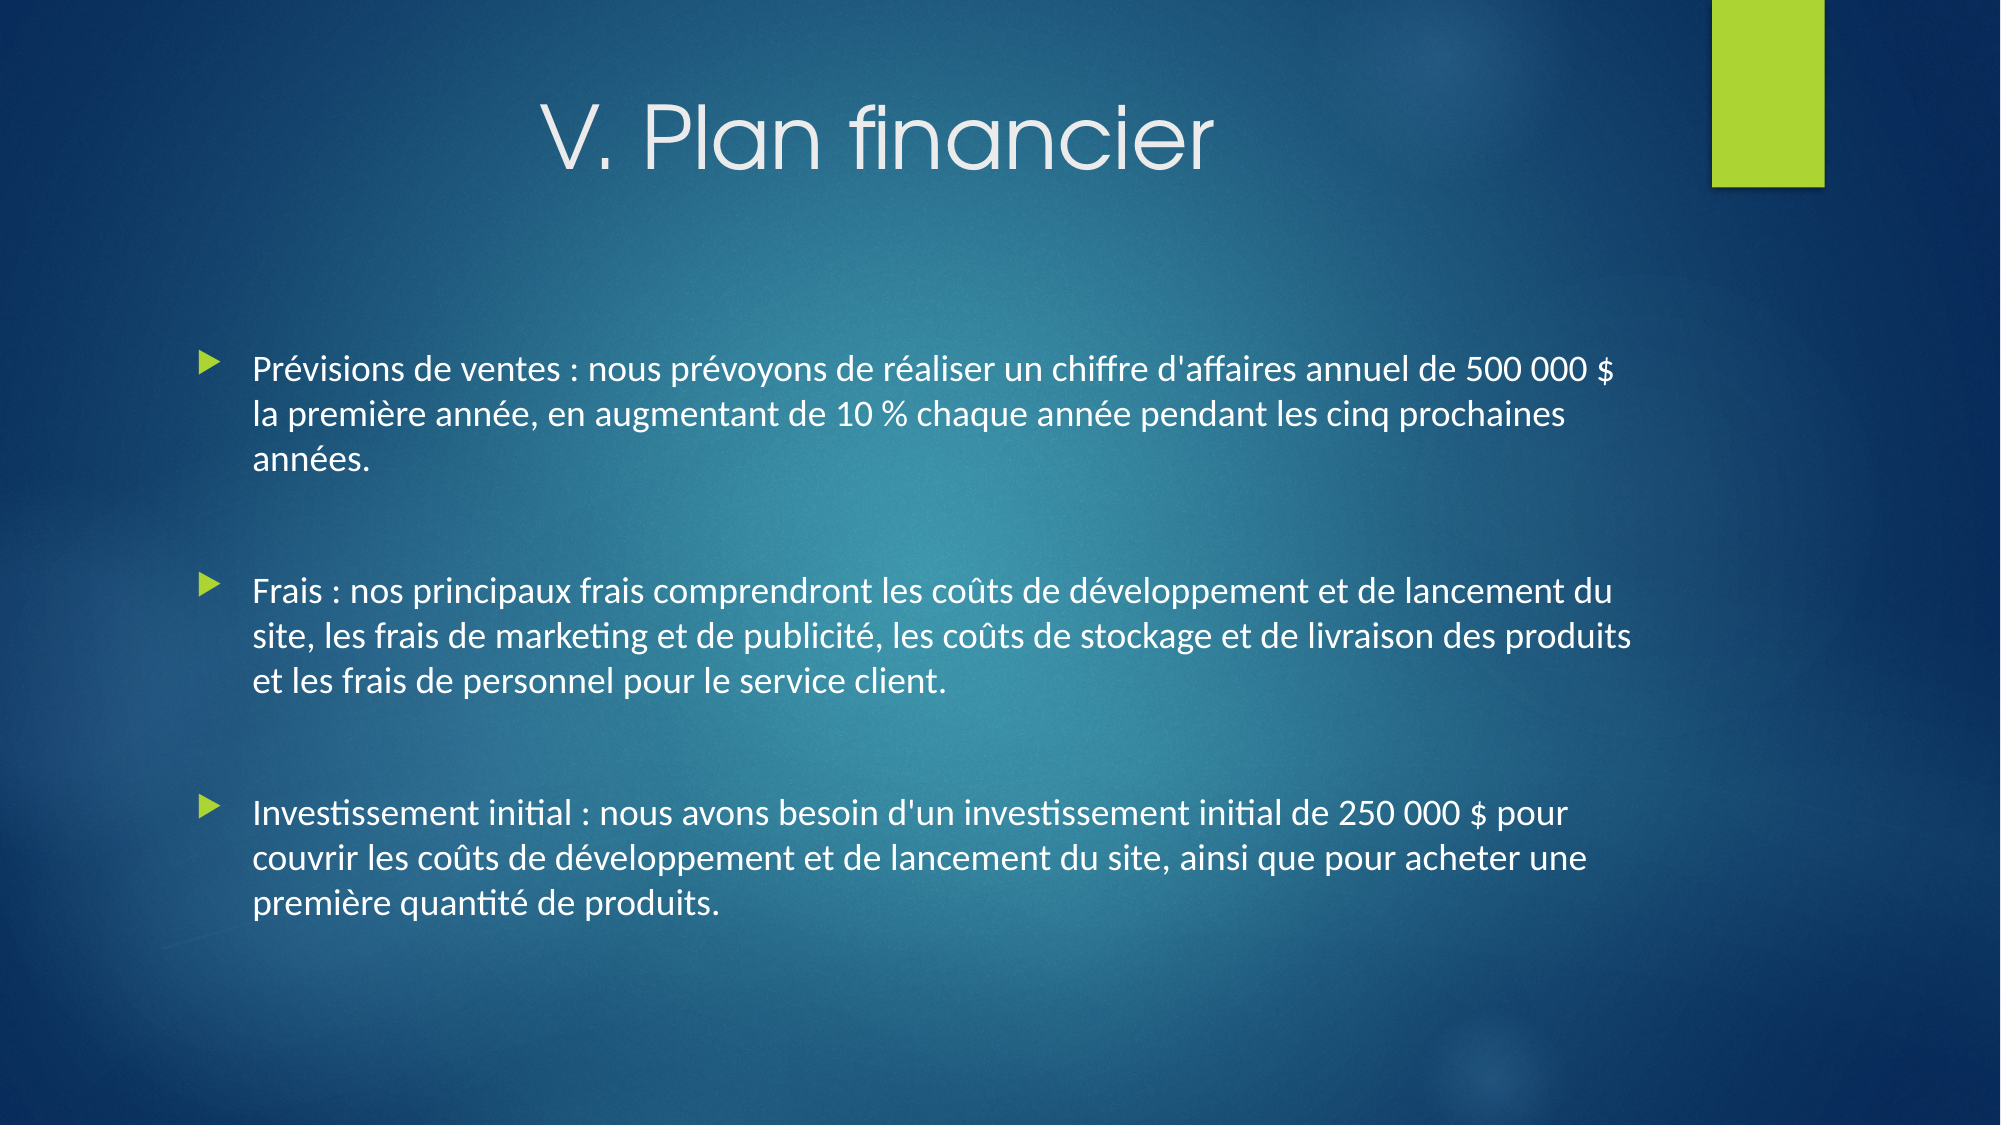

# V. Plan financier
Prévisions de ventes : nous prévoyons de réaliser un chiffre d'affaires annuel de 500 000 $ la première année, en augmentant de 10 % chaque année pendant les cinq prochaines années.

Frais : nos principaux frais comprendront les coûts de développement et de lancement du site, les frais de marketing et de publicité, les coûts de stockage et de livraison des produits et les frais de personnel pour le service client.

Investissement initial : nous avons besoin d'un investissement initial de 250 000 $ pour couvrir les coûts de développement et de lancement du site, ainsi que pour acheter une première quantité de produits.